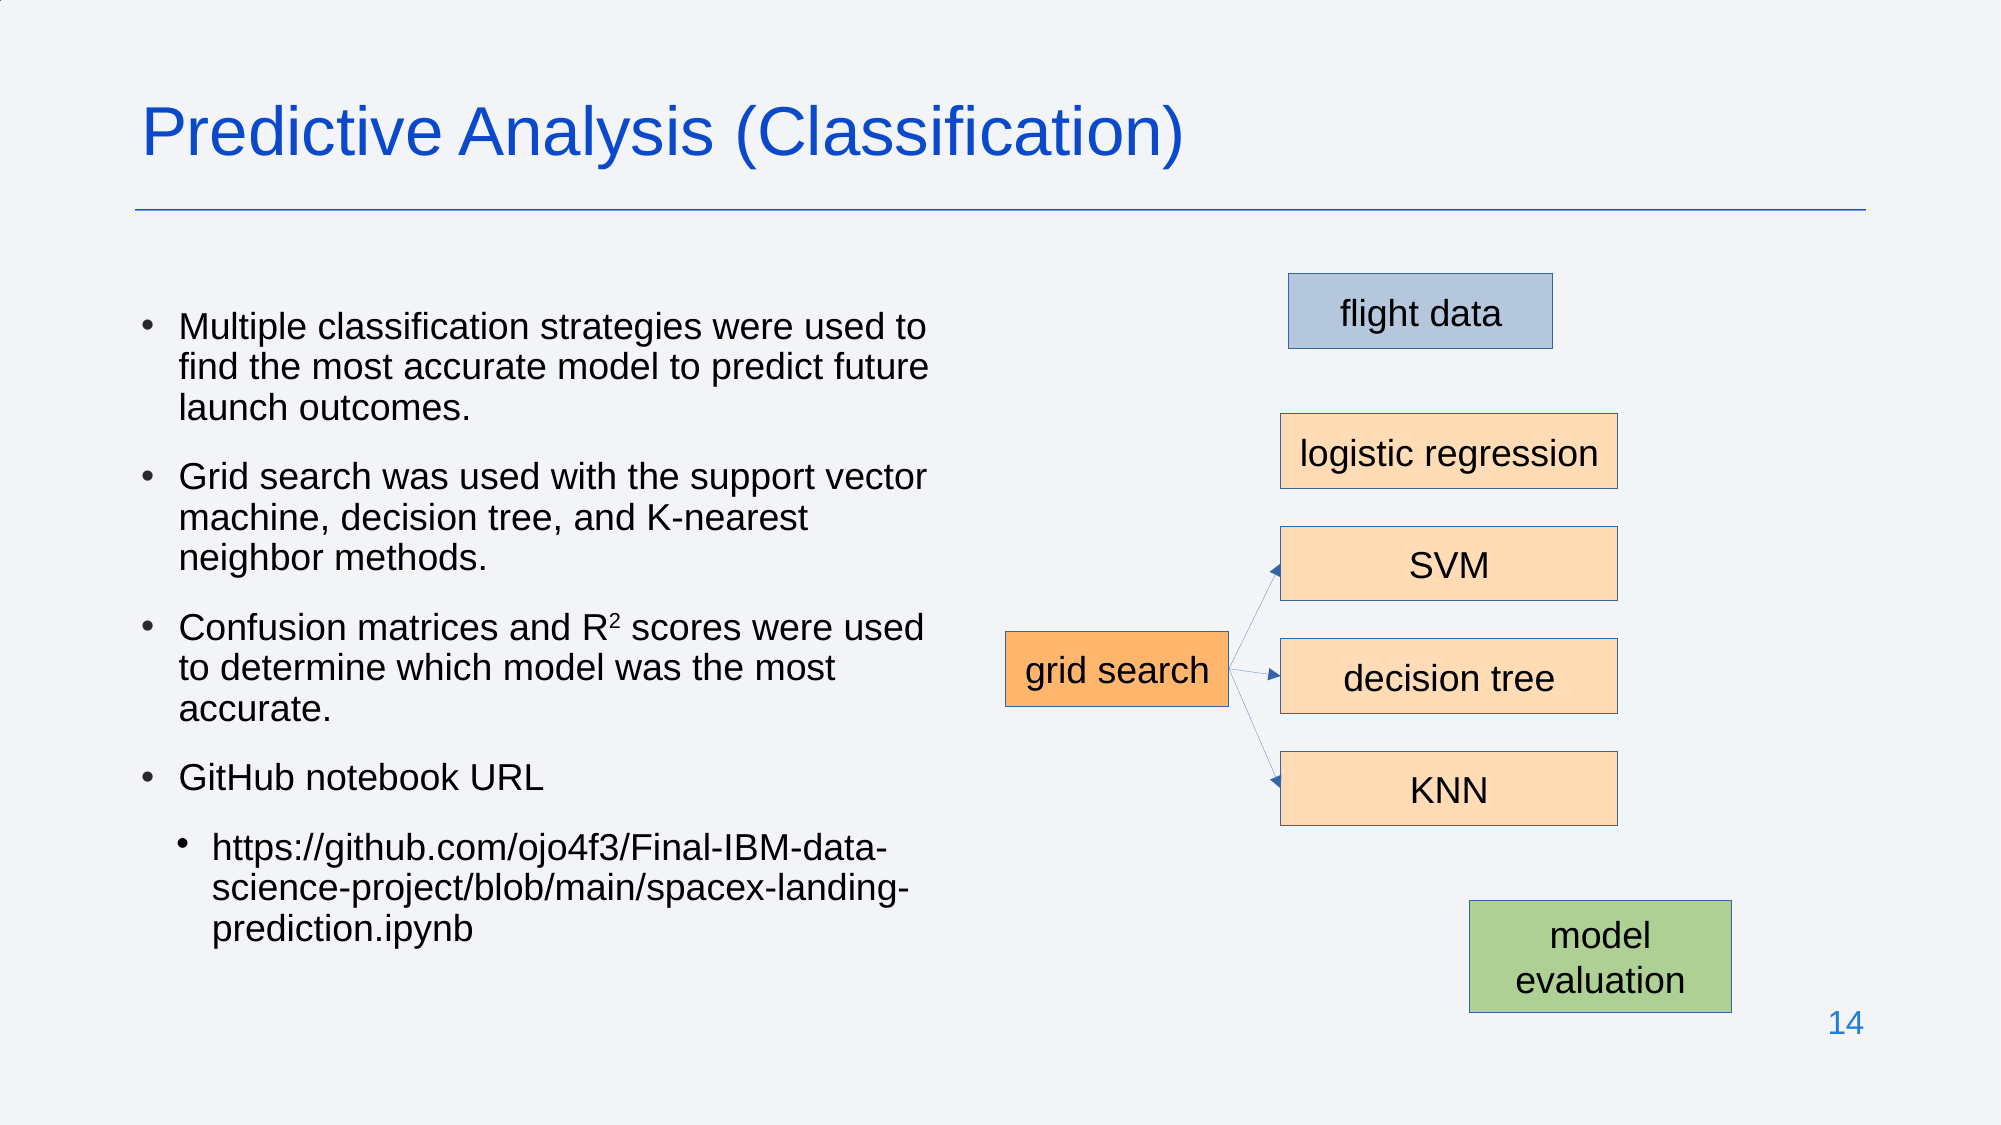

Predictive Analysis (Classification)
flight data
# Multiple classification strategies were used to find the most accurate model to predict future launch outcomes.
Grid search was used with the support vector machine, decision tree, and K-nearest neighbor methods.
Confusion matrices and R2 scores were used to determine which model was the most accurate.
GitHub notebook URL
https://github.com/ojo4f3/Final-IBM-data-science-project/blob/main/spacex-landing-prediction.ipynb

logistic regression
SVM
grid search
decision tree
KNN
model evaluation
14